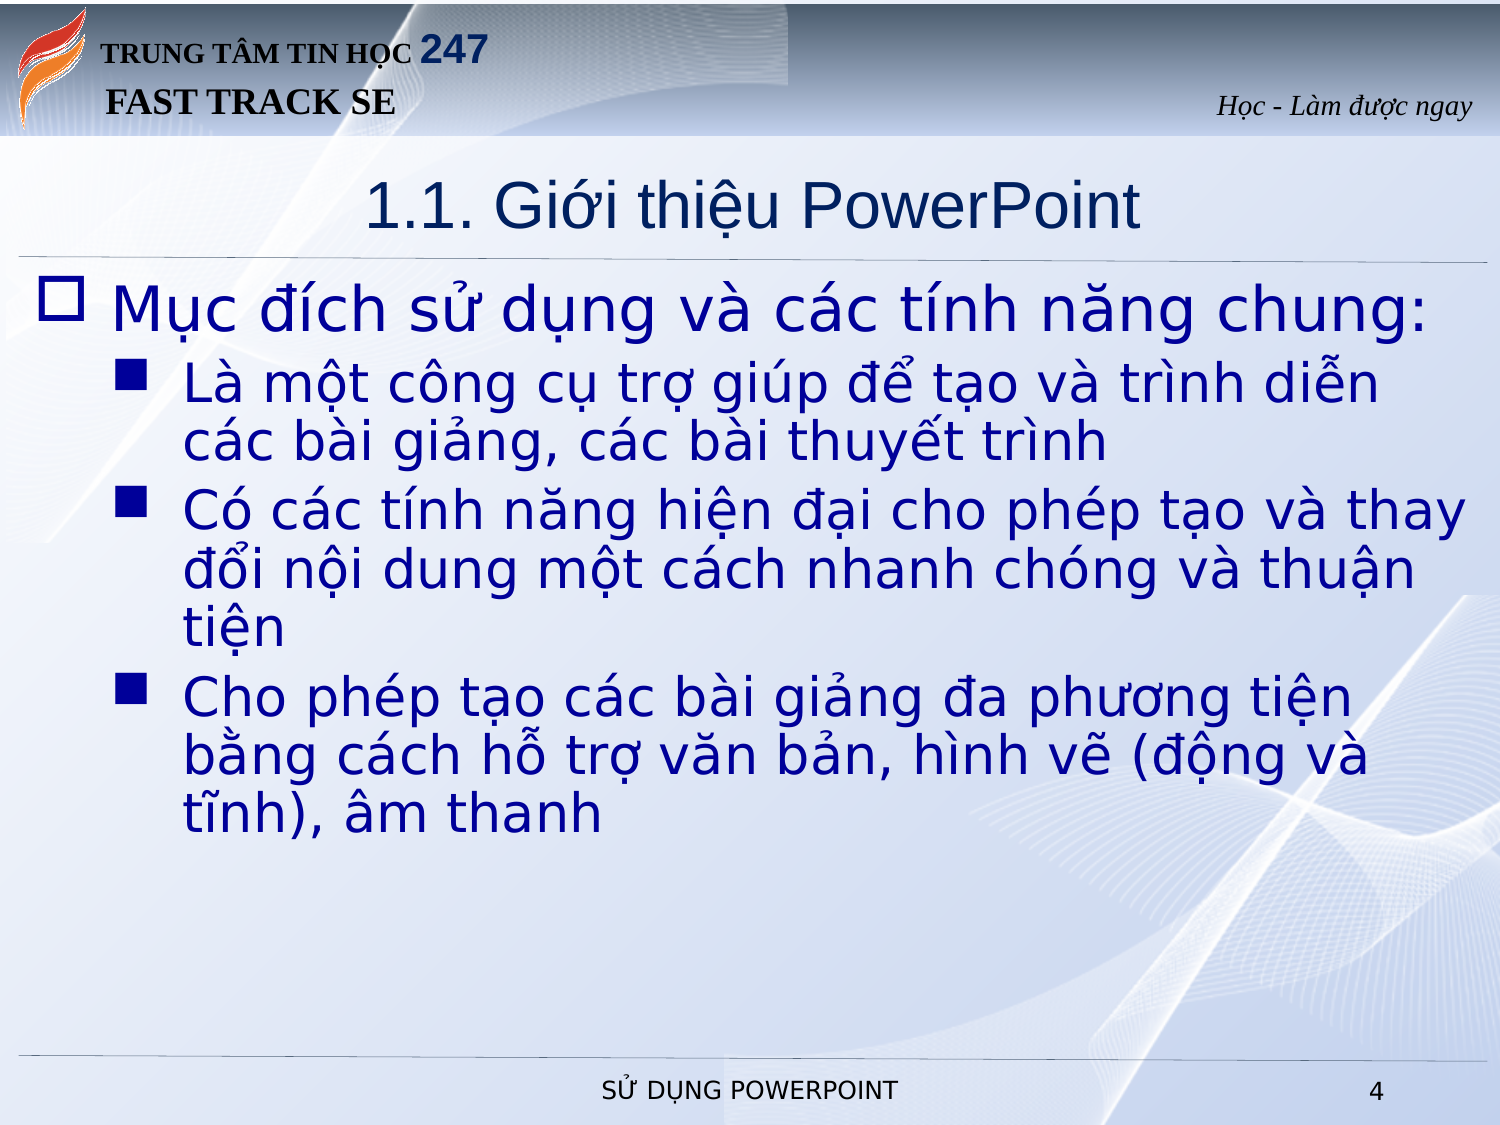

# 1.1. Giới thiệu PowerPoint
Mục đích sử dụng và các tính năng chung:
Là một công cụ trợ giúp để tạo và trình diễn các bài giảng, các bài thuyết trình
Có các tính năng hiện đại cho phép tạo và thay đổi nội dung một cách nhanh chóng và thuận tiện
Cho phép tạo các bài giảng đa phương tiện bằng cách hỗ trợ văn bản, hình vẽ (động và tĩnh), âm thanh
SỬ DỤNG POWERPOINT
4